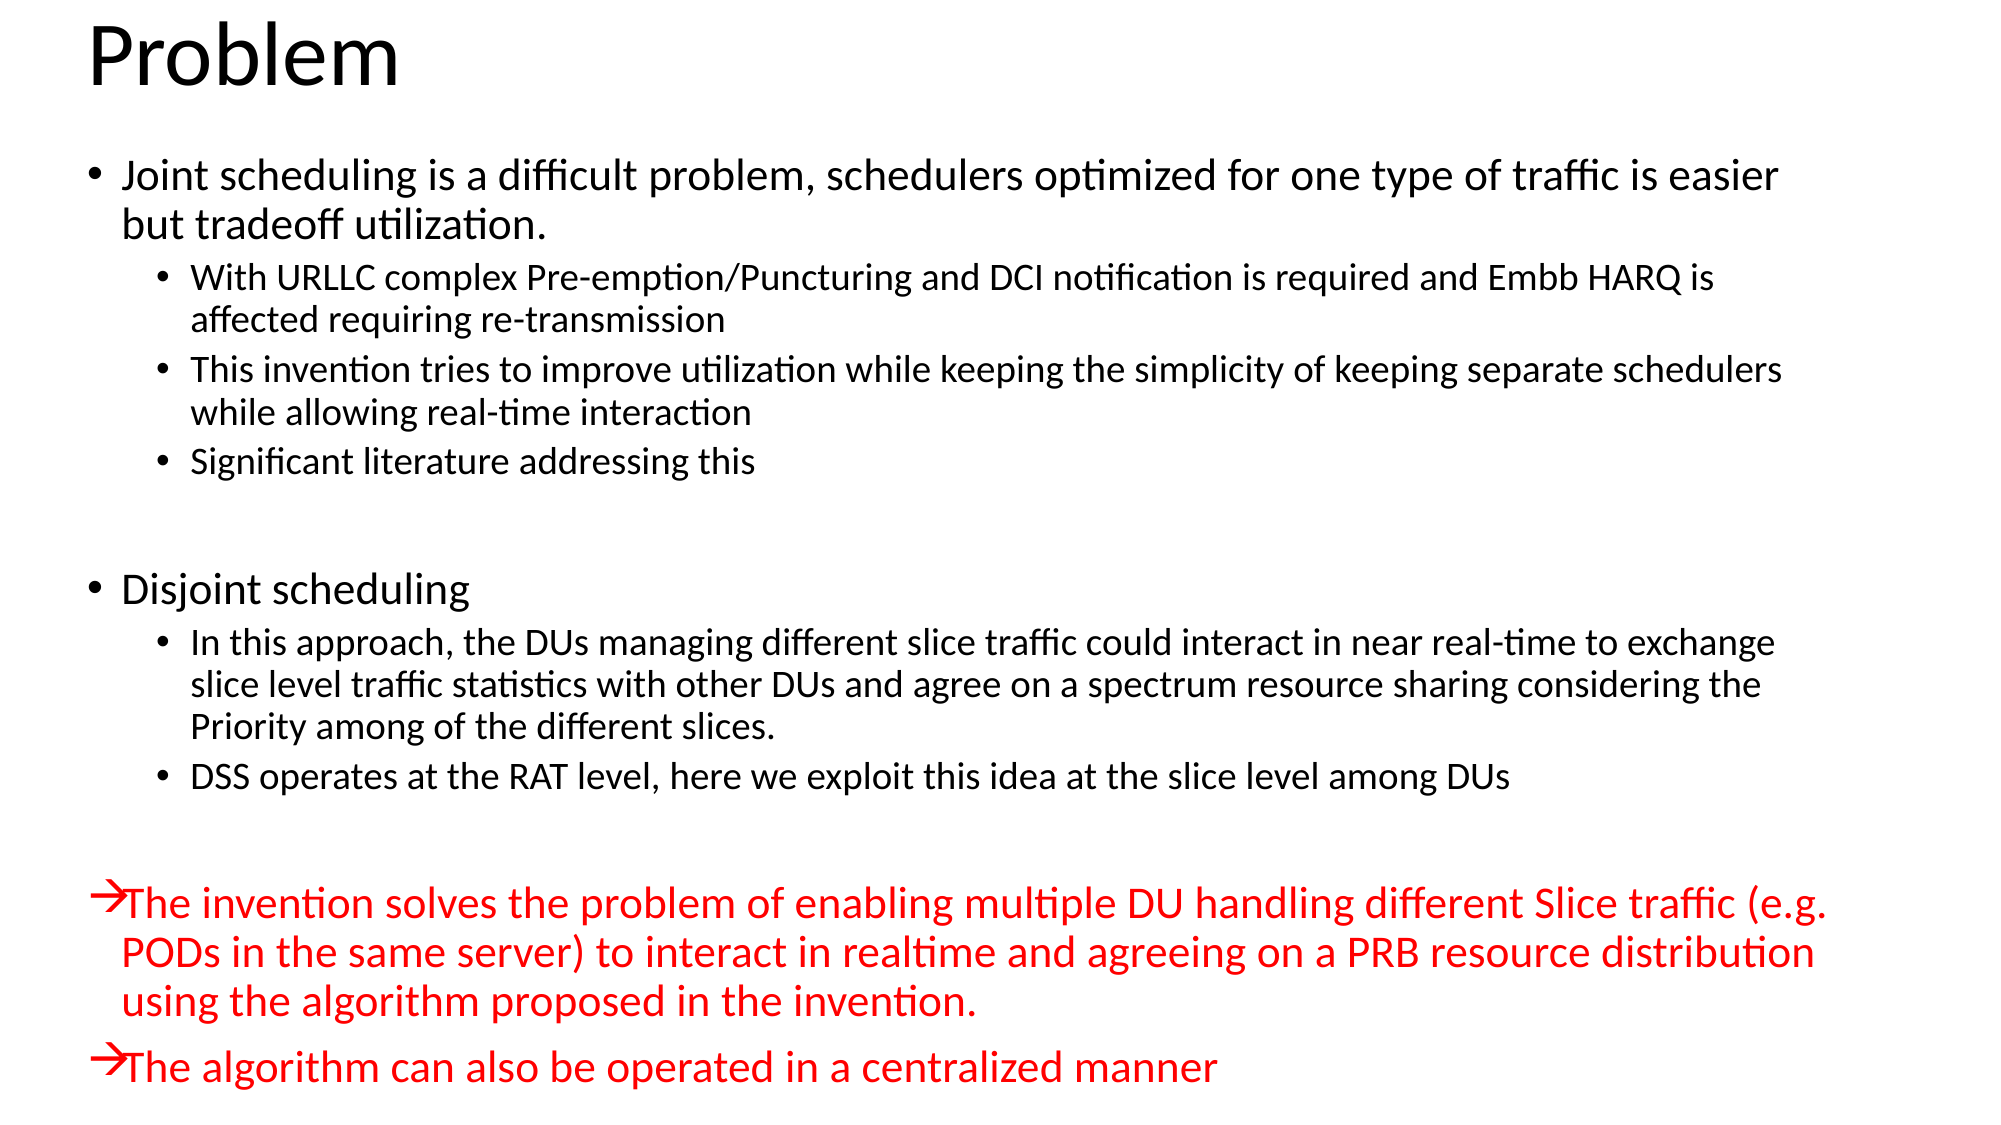

# Problem
Joint scheduling is a difficult problem, schedulers optimized for one type of traffic is easier but tradeoff utilization.
With URLLC complex Pre-emption/Puncturing and DCI notification is required and Embb HARQ is affected requiring re-transmission
This invention tries to improve utilization while keeping the simplicity of keeping separate schedulers while allowing real-time interaction
Significant literature addressing this

Disjoint scheduling
In this approach, the DUs managing different slice traffic could interact in near real-time to exchange slice level traffic statistics with other DUs and agree on a spectrum resource sharing considering the Priority among of the different slices.
DSS operates at the RAT level, here we exploit this idea at the slice level among DUs

The invention solves the problem of enabling multiple DU handling different Slice traffic (e.g. PODs in the same server) to interact in realtime and agreeing on a PRB resource distribution using the algorithm proposed in the invention.
The algorithm can also be operated in a centralized manner